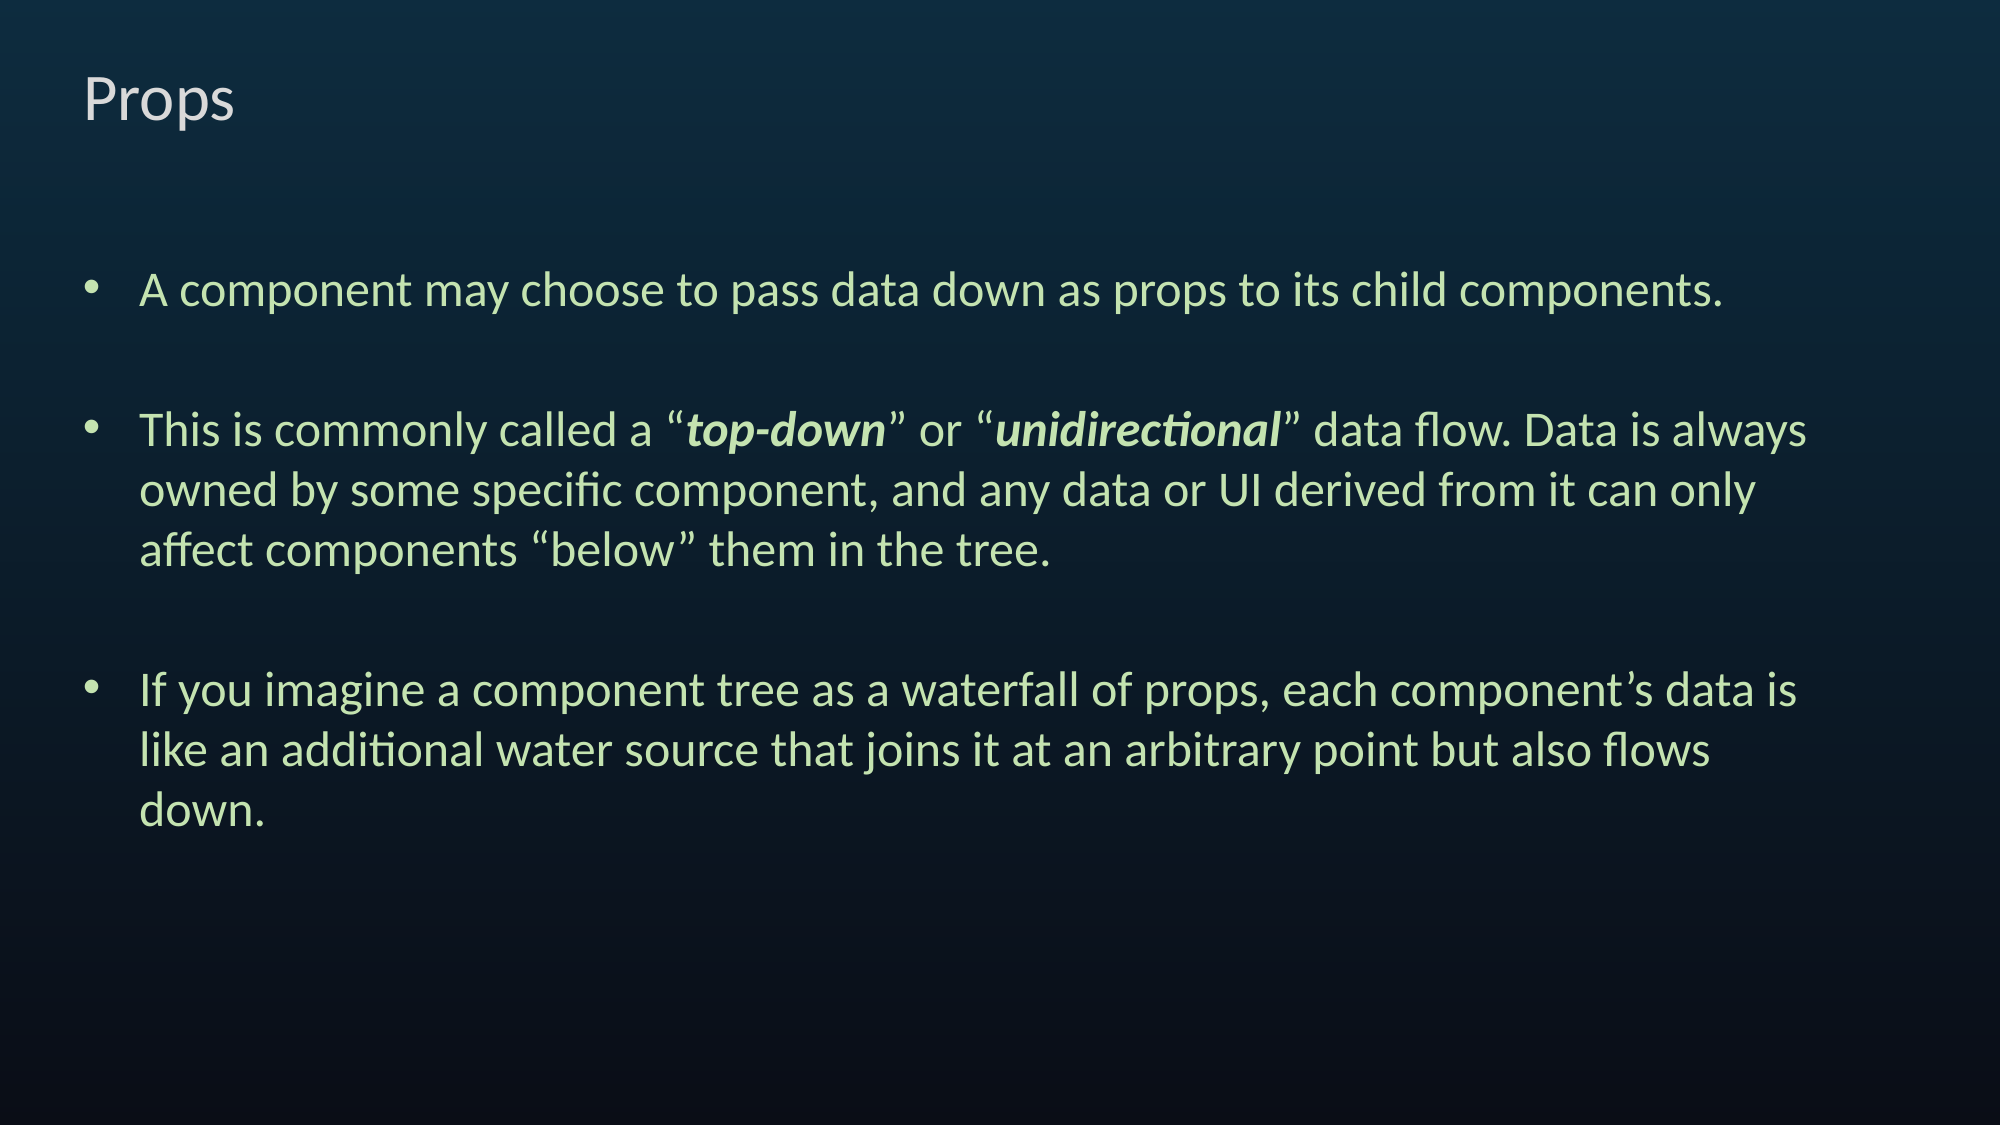

# Props
A component may choose to pass data down as props to its child components.

This is commonly called a “top-down” or “unidirectional” data flow. Data is always owned by some specific component, and any data or UI derived from it can only affect components “below” them in the tree.

If you imagine a component tree as a waterfall of props, each component’s data is like an additional water source that joins it at an arbitrary point but also flows down.